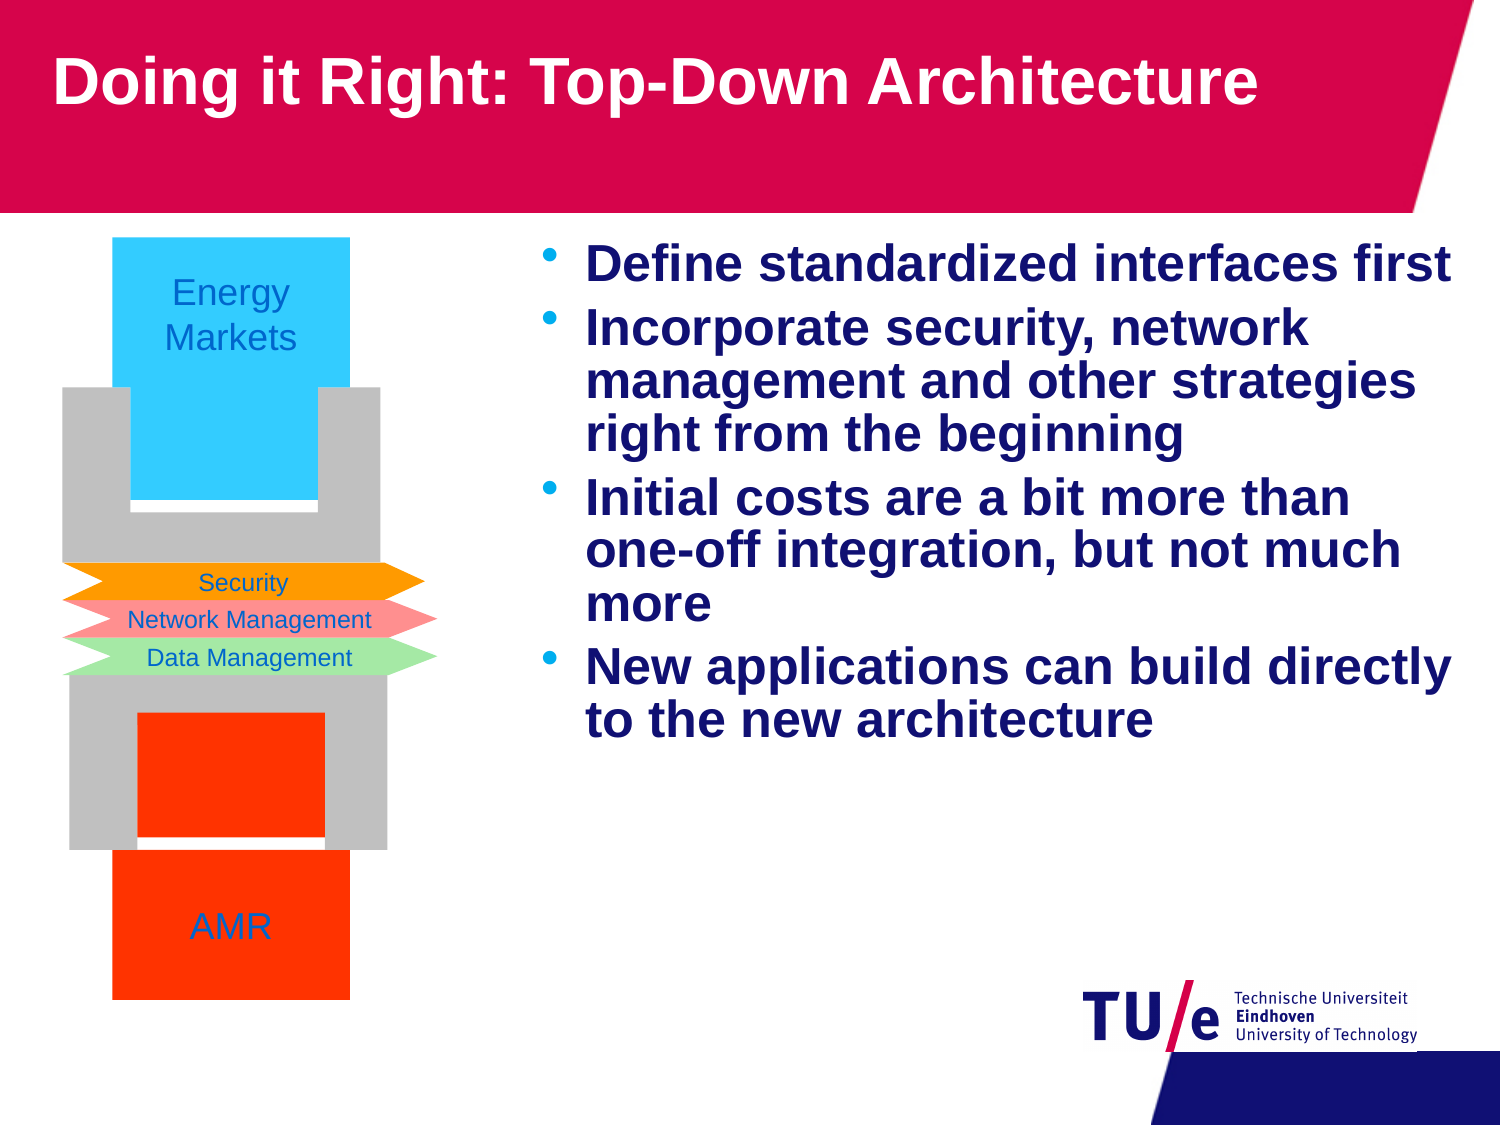

Doing it Right: Top-Down Architecture
Define standardized interfaces first
Incorporate security, network management and other strategies right from the beginning
Initial costs are a bit more than one-off integration, but not much more
New applications can build directly to the new architecture
Energy
Markets

Security
Network Management
Data Management

AMR